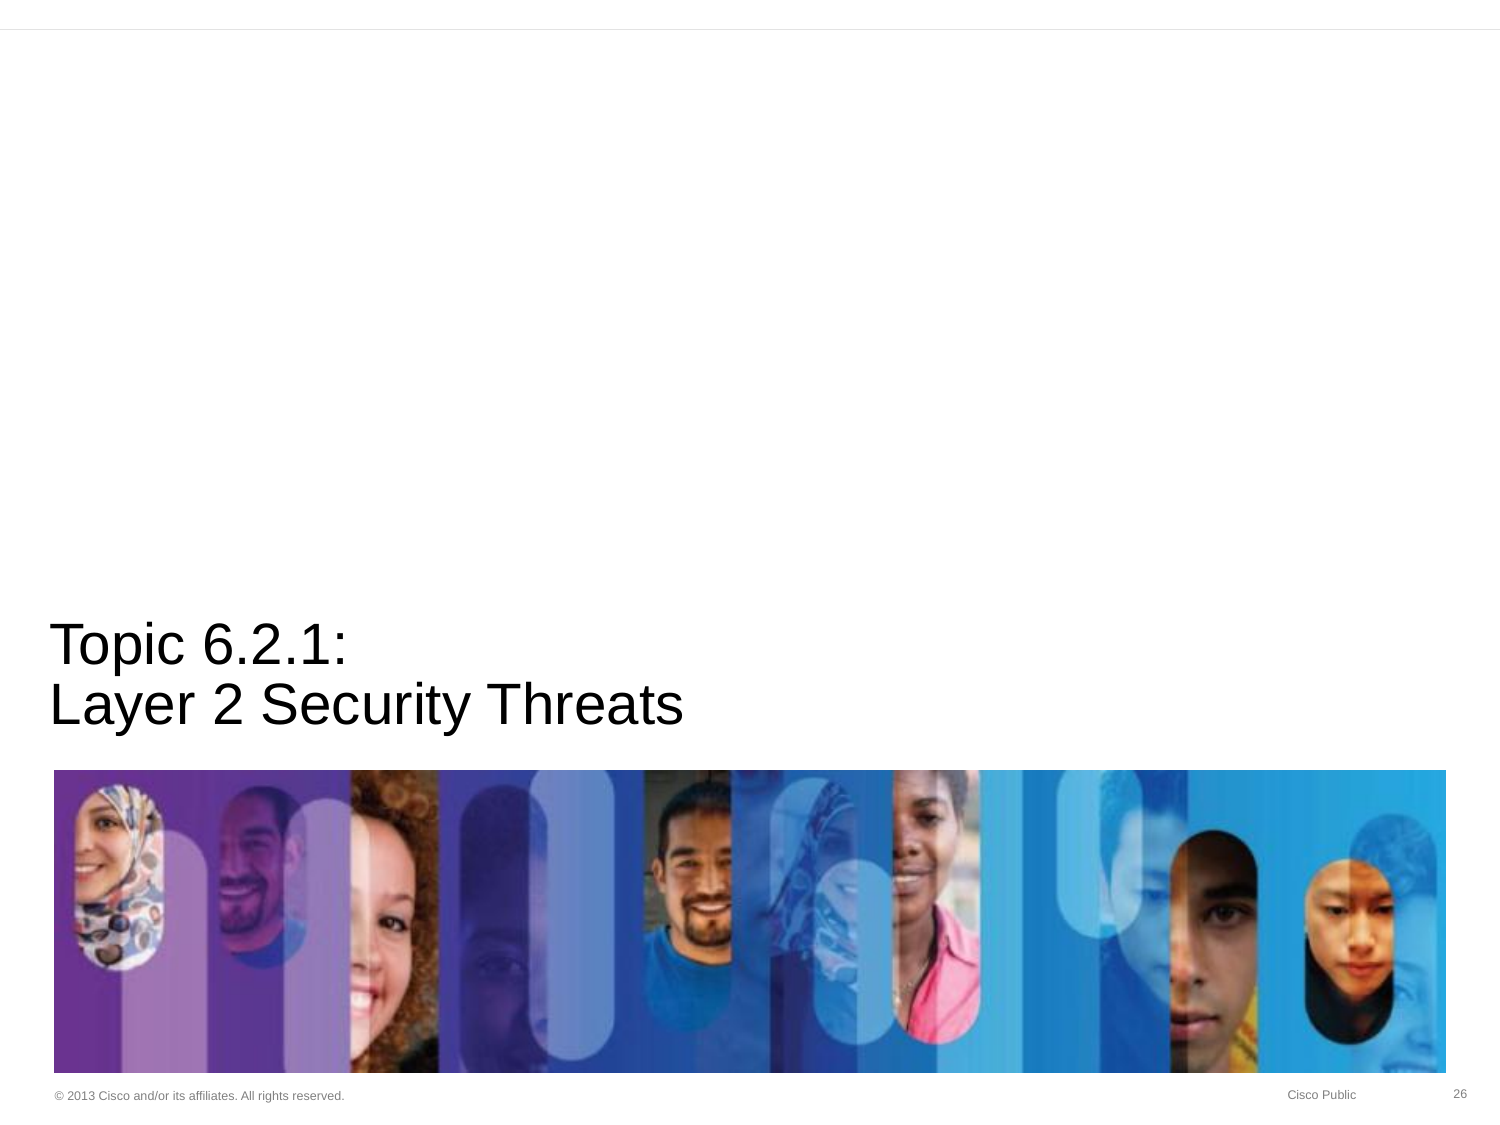

# Topic 6.2.1: Layer 2 Security Threats